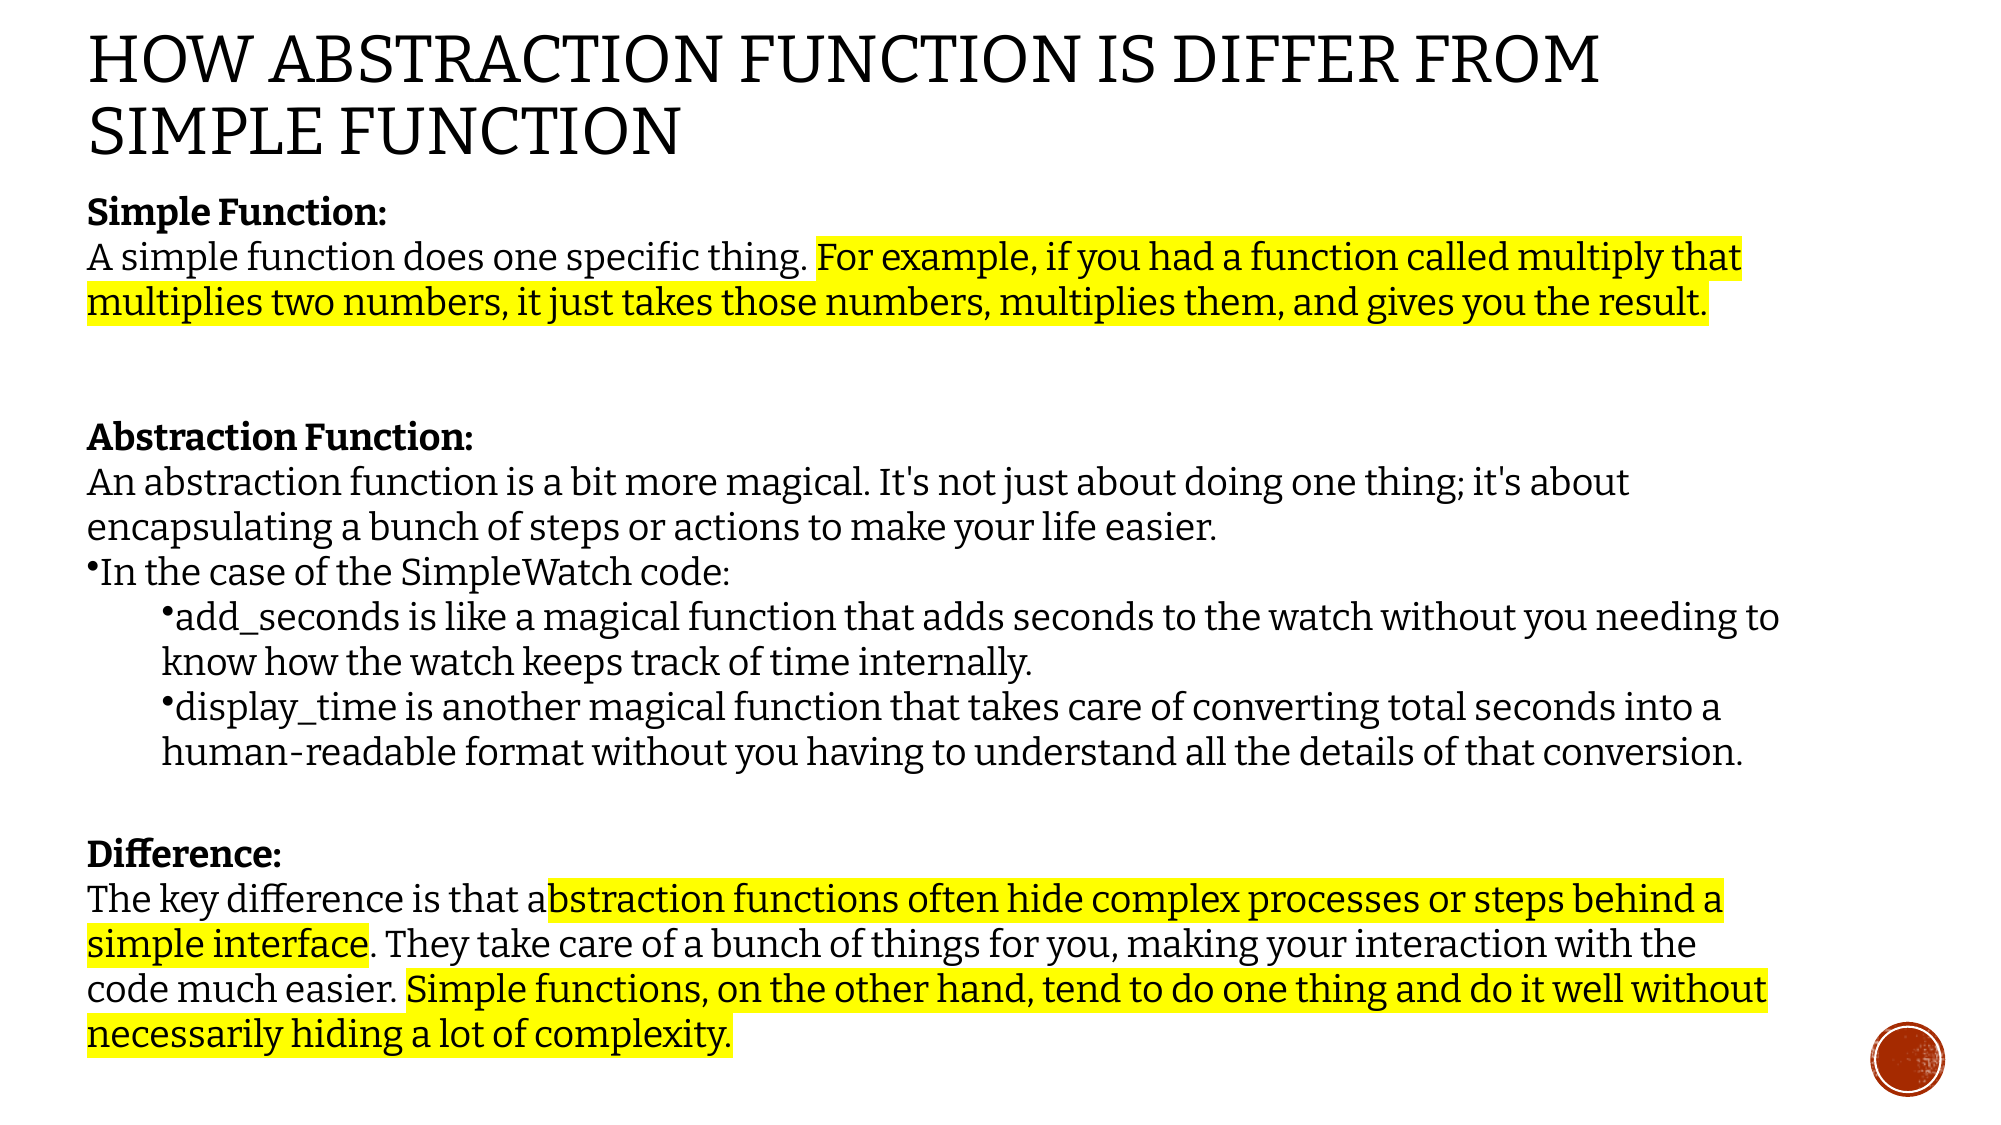

# How abstraction function is differ from simple function
Simple Function:
A simple function does one specific thing. For example, if you had a function called multiply that multiplies two numbers, it just takes those numbers, multiplies them, and gives you the result.

Abstraction Function:
An abstraction function is a bit more magical. It's not just about doing one thing; it's about encapsulating a bunch of steps or actions to make your life easier.
In the case of the SimpleWatch code:
add_seconds is like a magical function that adds seconds to the watch without you needing to know how the watch keeps track of time internally.
display_time is another magical function that takes care of converting total seconds into a human-readable format without you having to understand all the details of that conversion.
Difference:
The key difference is that abstraction functions often hide complex processes or steps behind a simple interface. They take care of a bunch of things for you, making your interaction with the code much easier. Simple functions, on the other hand, tend to do one thing and do it well without necessarily hiding a lot of complexity.